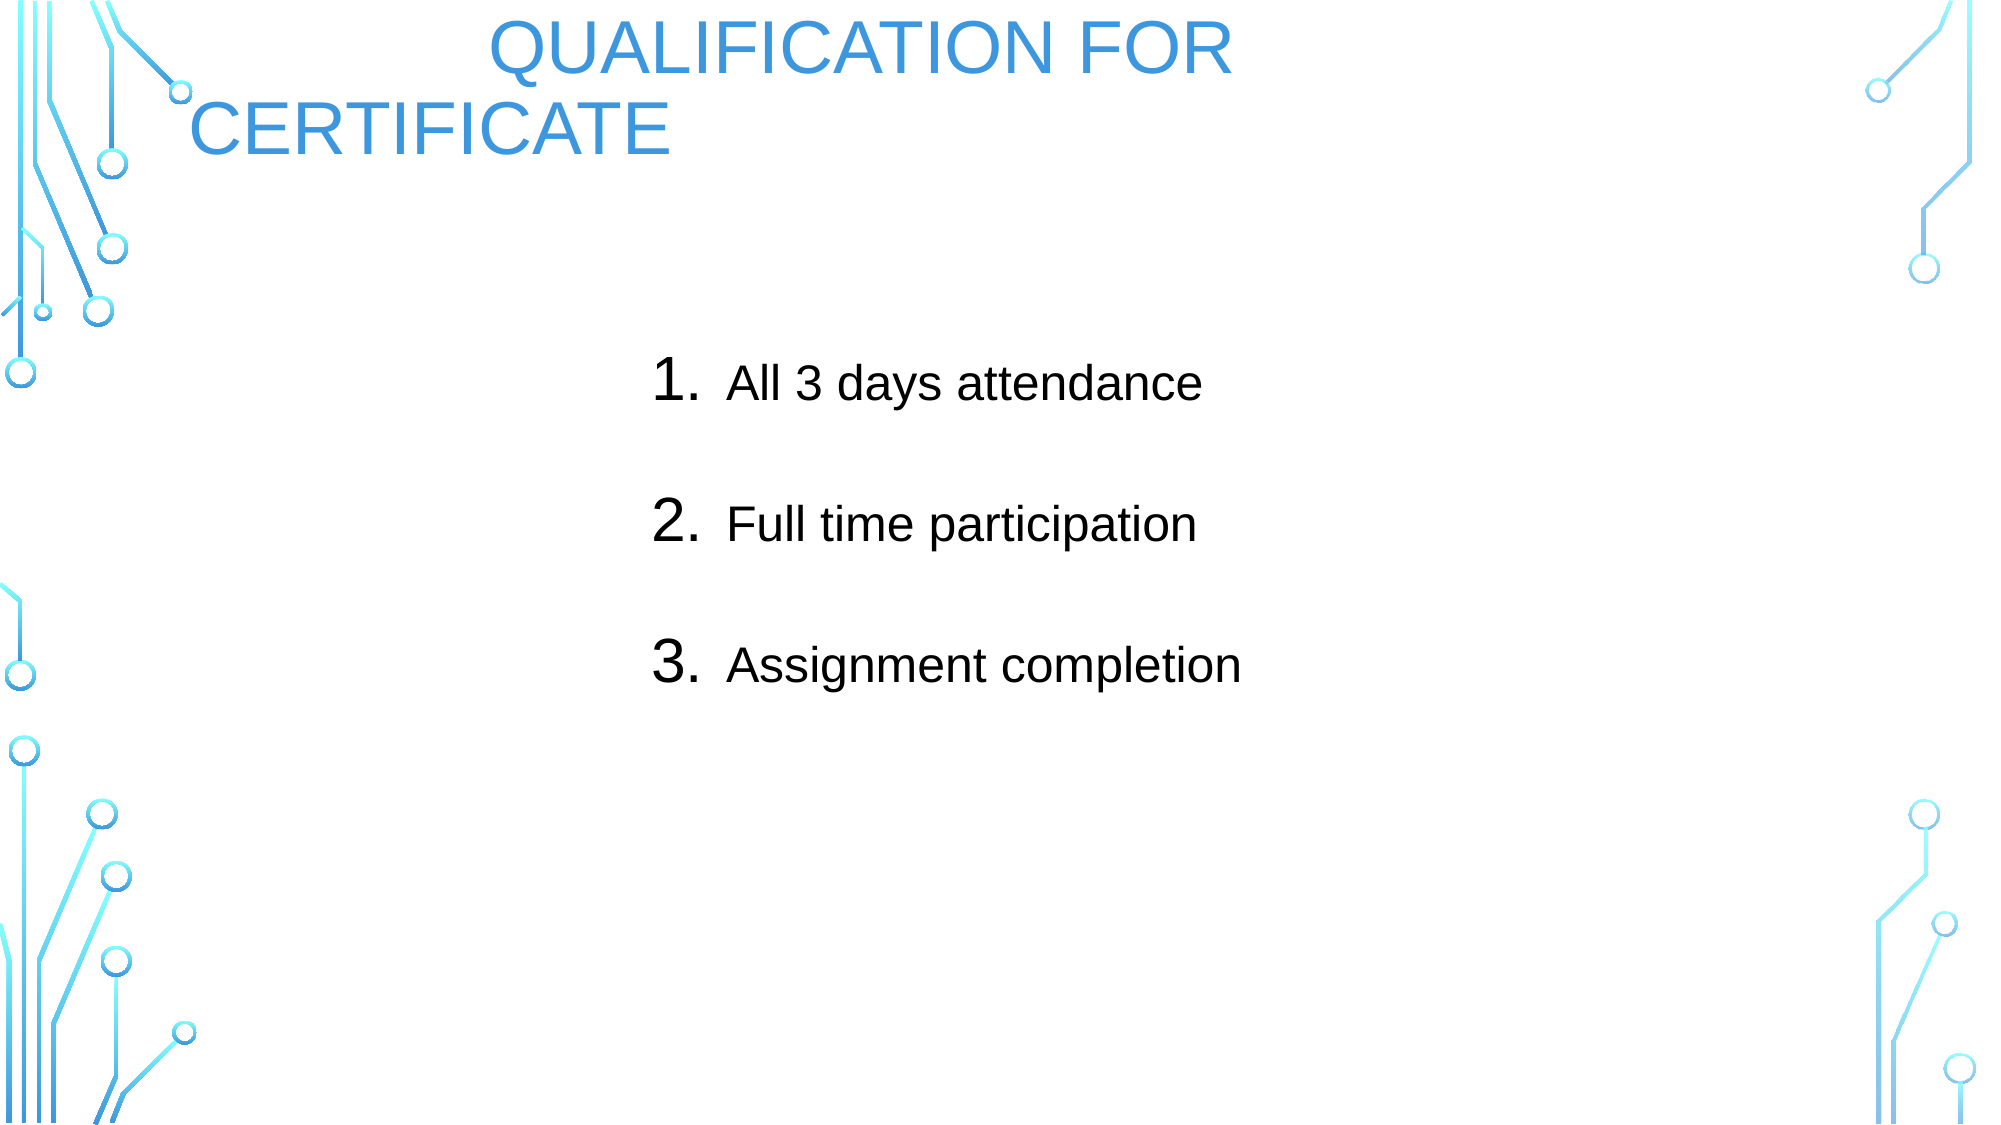

# Qualification for certificate
All 3 days attendance
Full time participation
Assignment completion